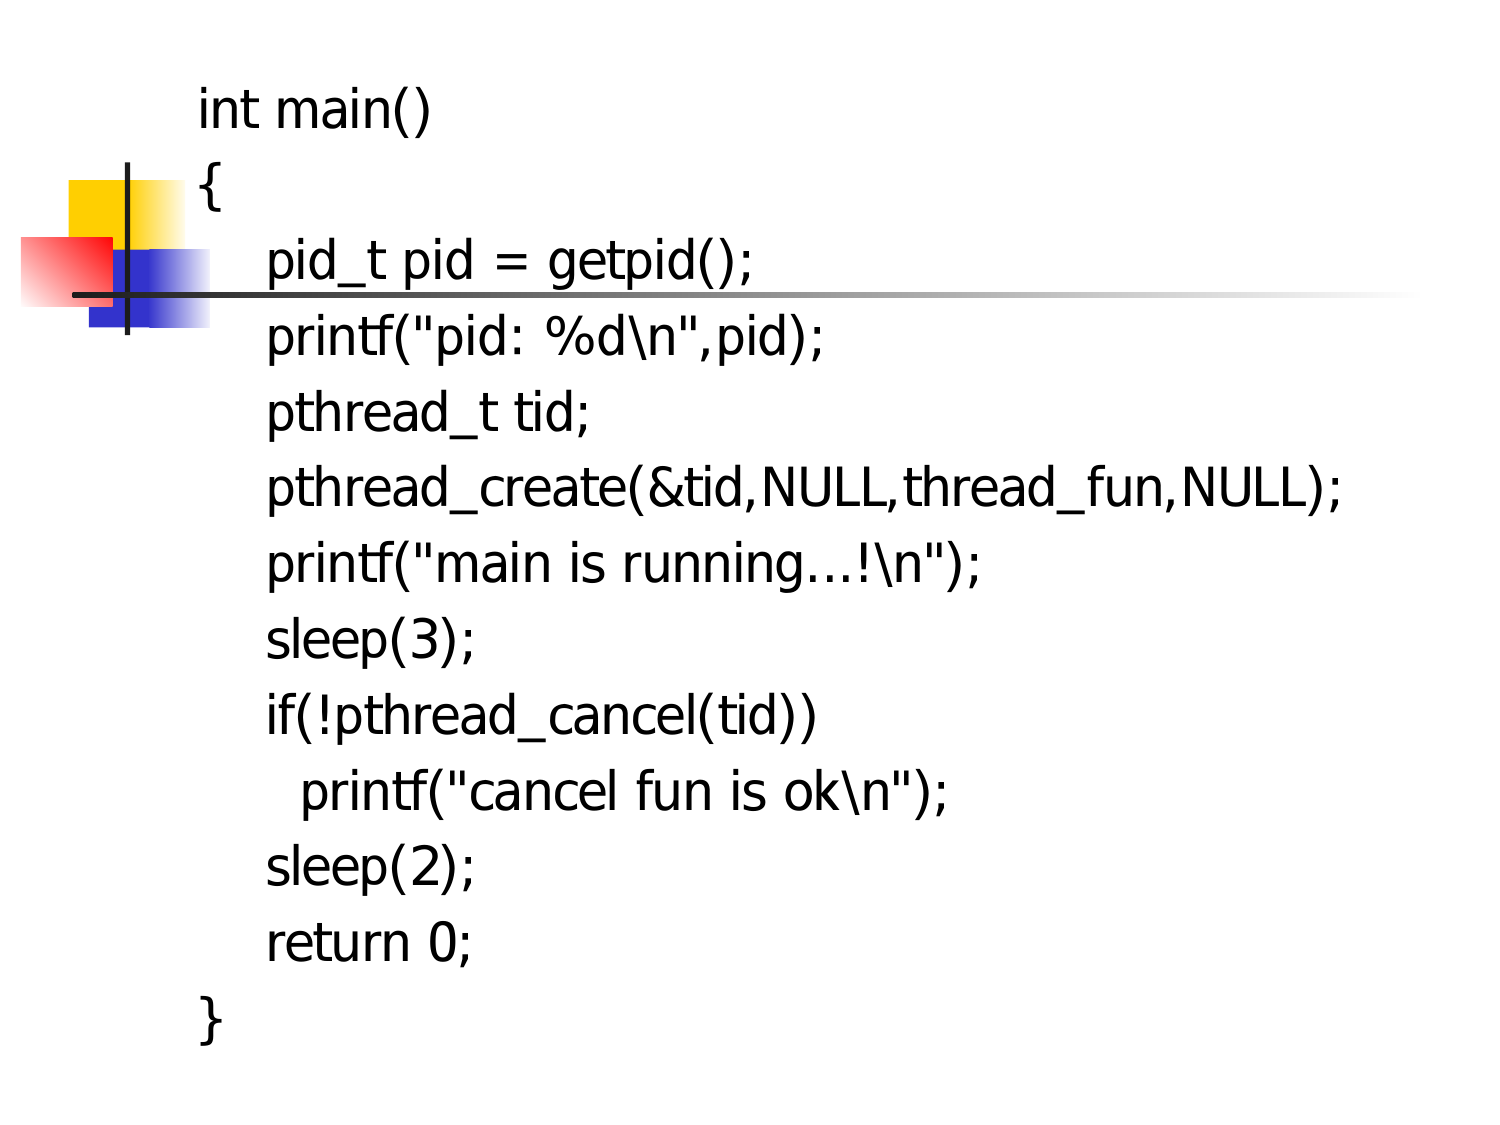

int main()
{
    pid_t pid = getpid();
    printf("pid: %d\n",pid);
    pthread_t tid;
    pthread_create(&tid,NULL,thread_fun,NULL);
    printf("main is running...!\n");
    sleep(3);
    if(!pthread_cancel(tid))
      printf("cancel fun is ok\n");
    sleep(2);
    return 0;
}